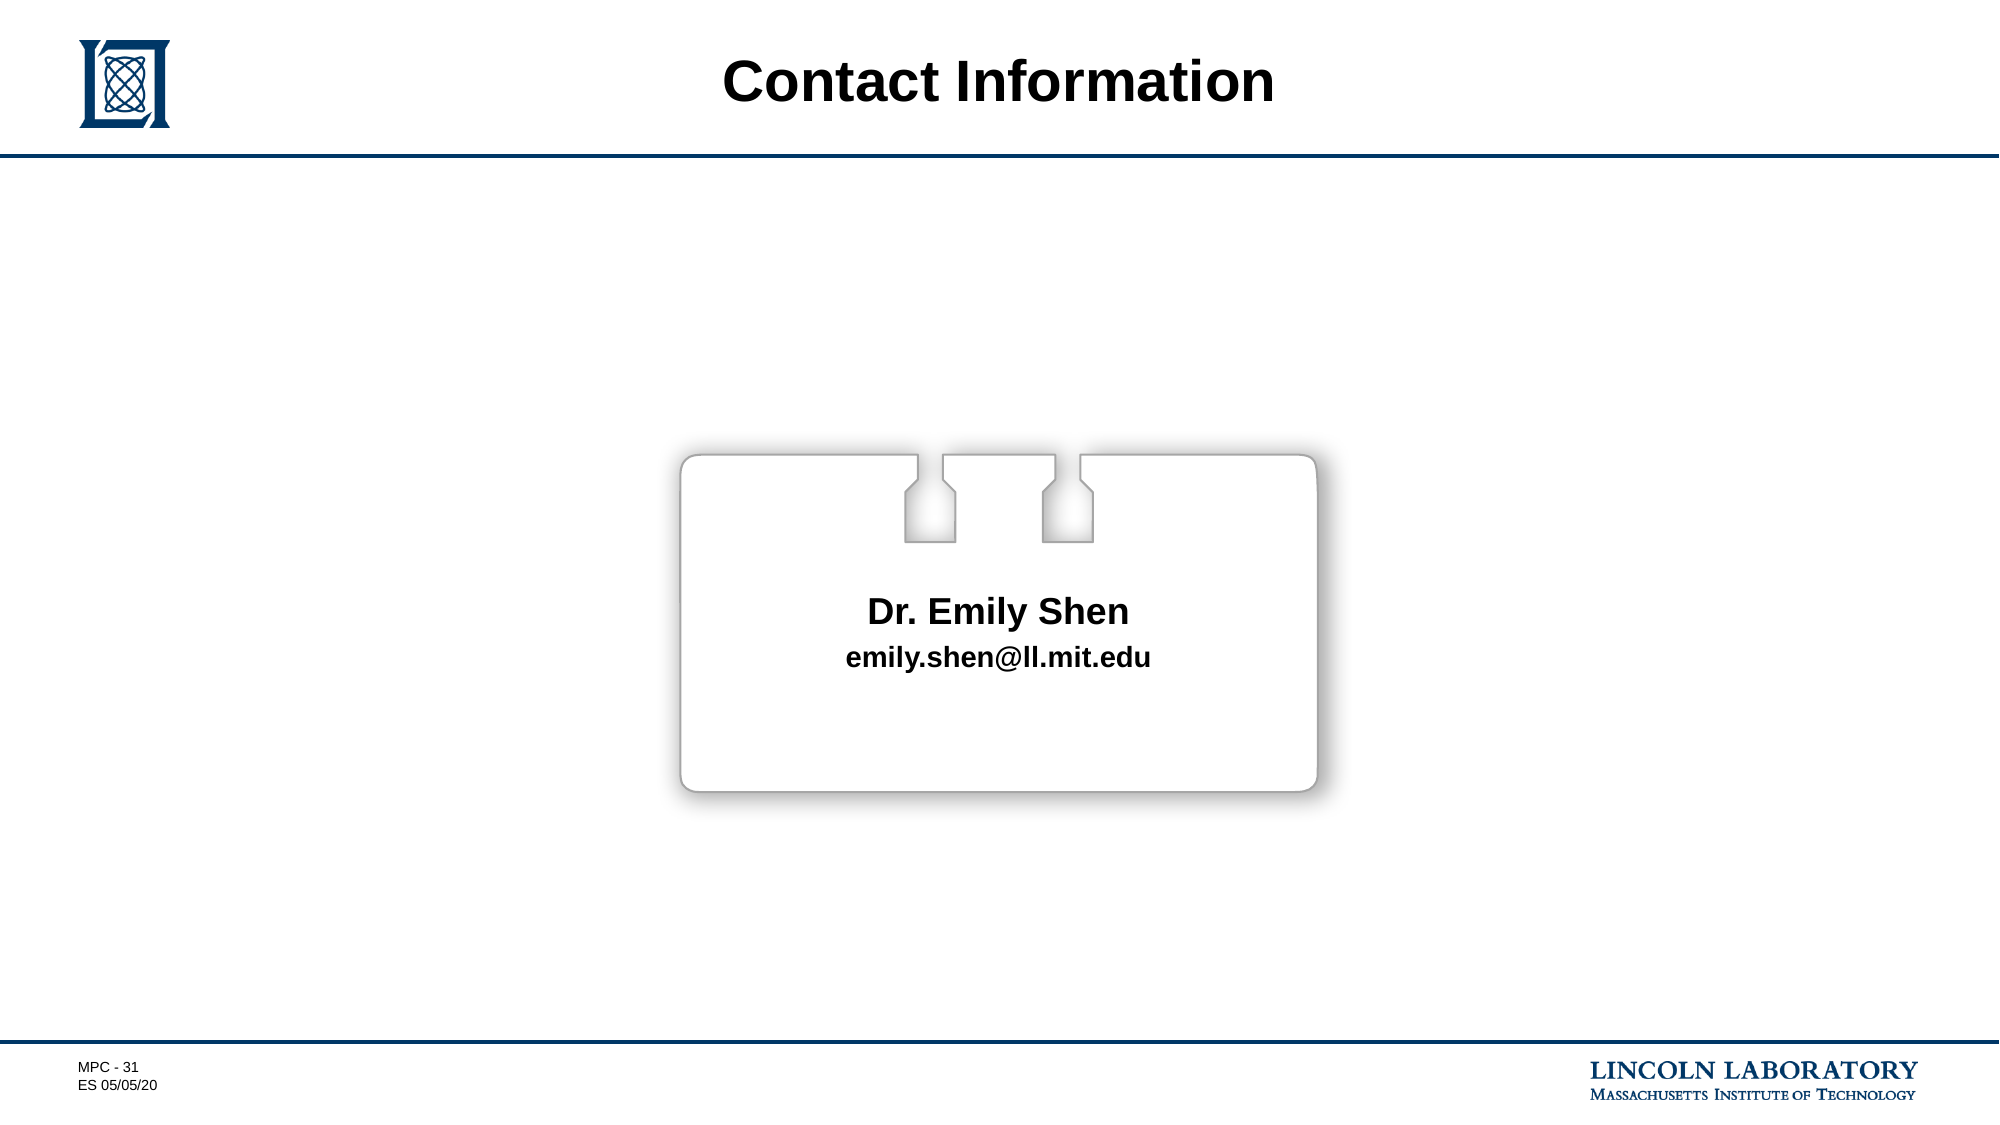

# Contact Information

Dr. Emily Shen
emily.shen@ll.mit.edu